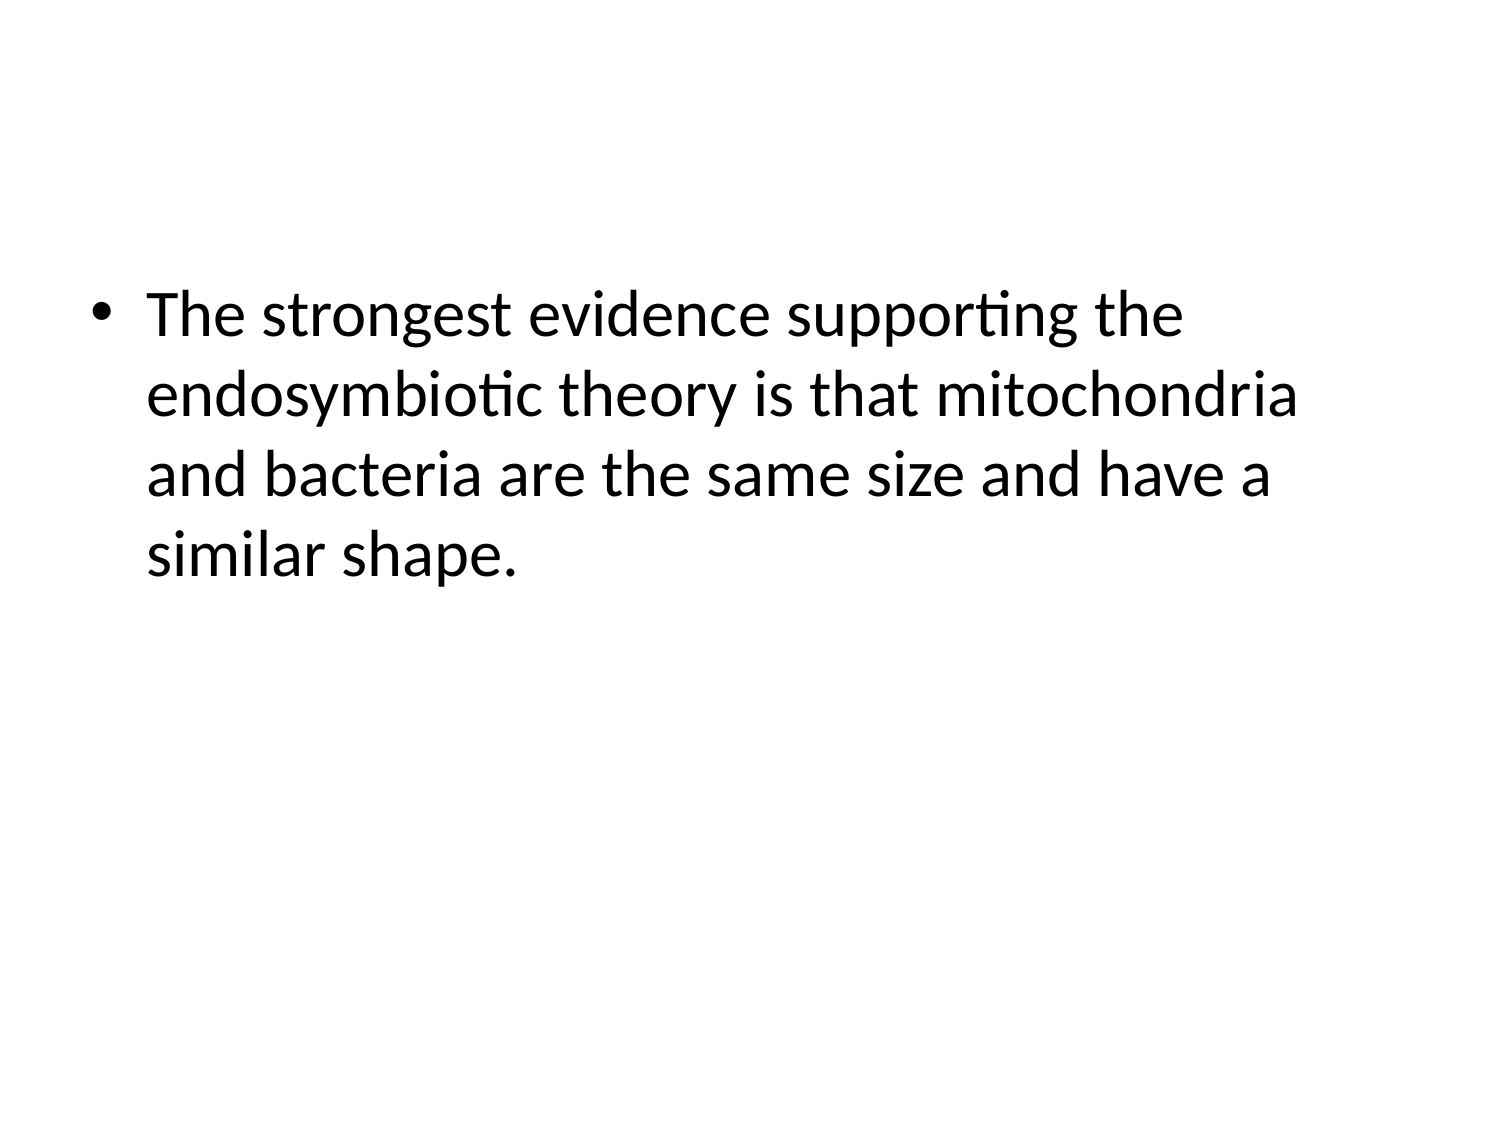

#
The strongest evidence supporting the endosymbiotic theory is that mitochondria and bacteria are the same size and have a similar shape.